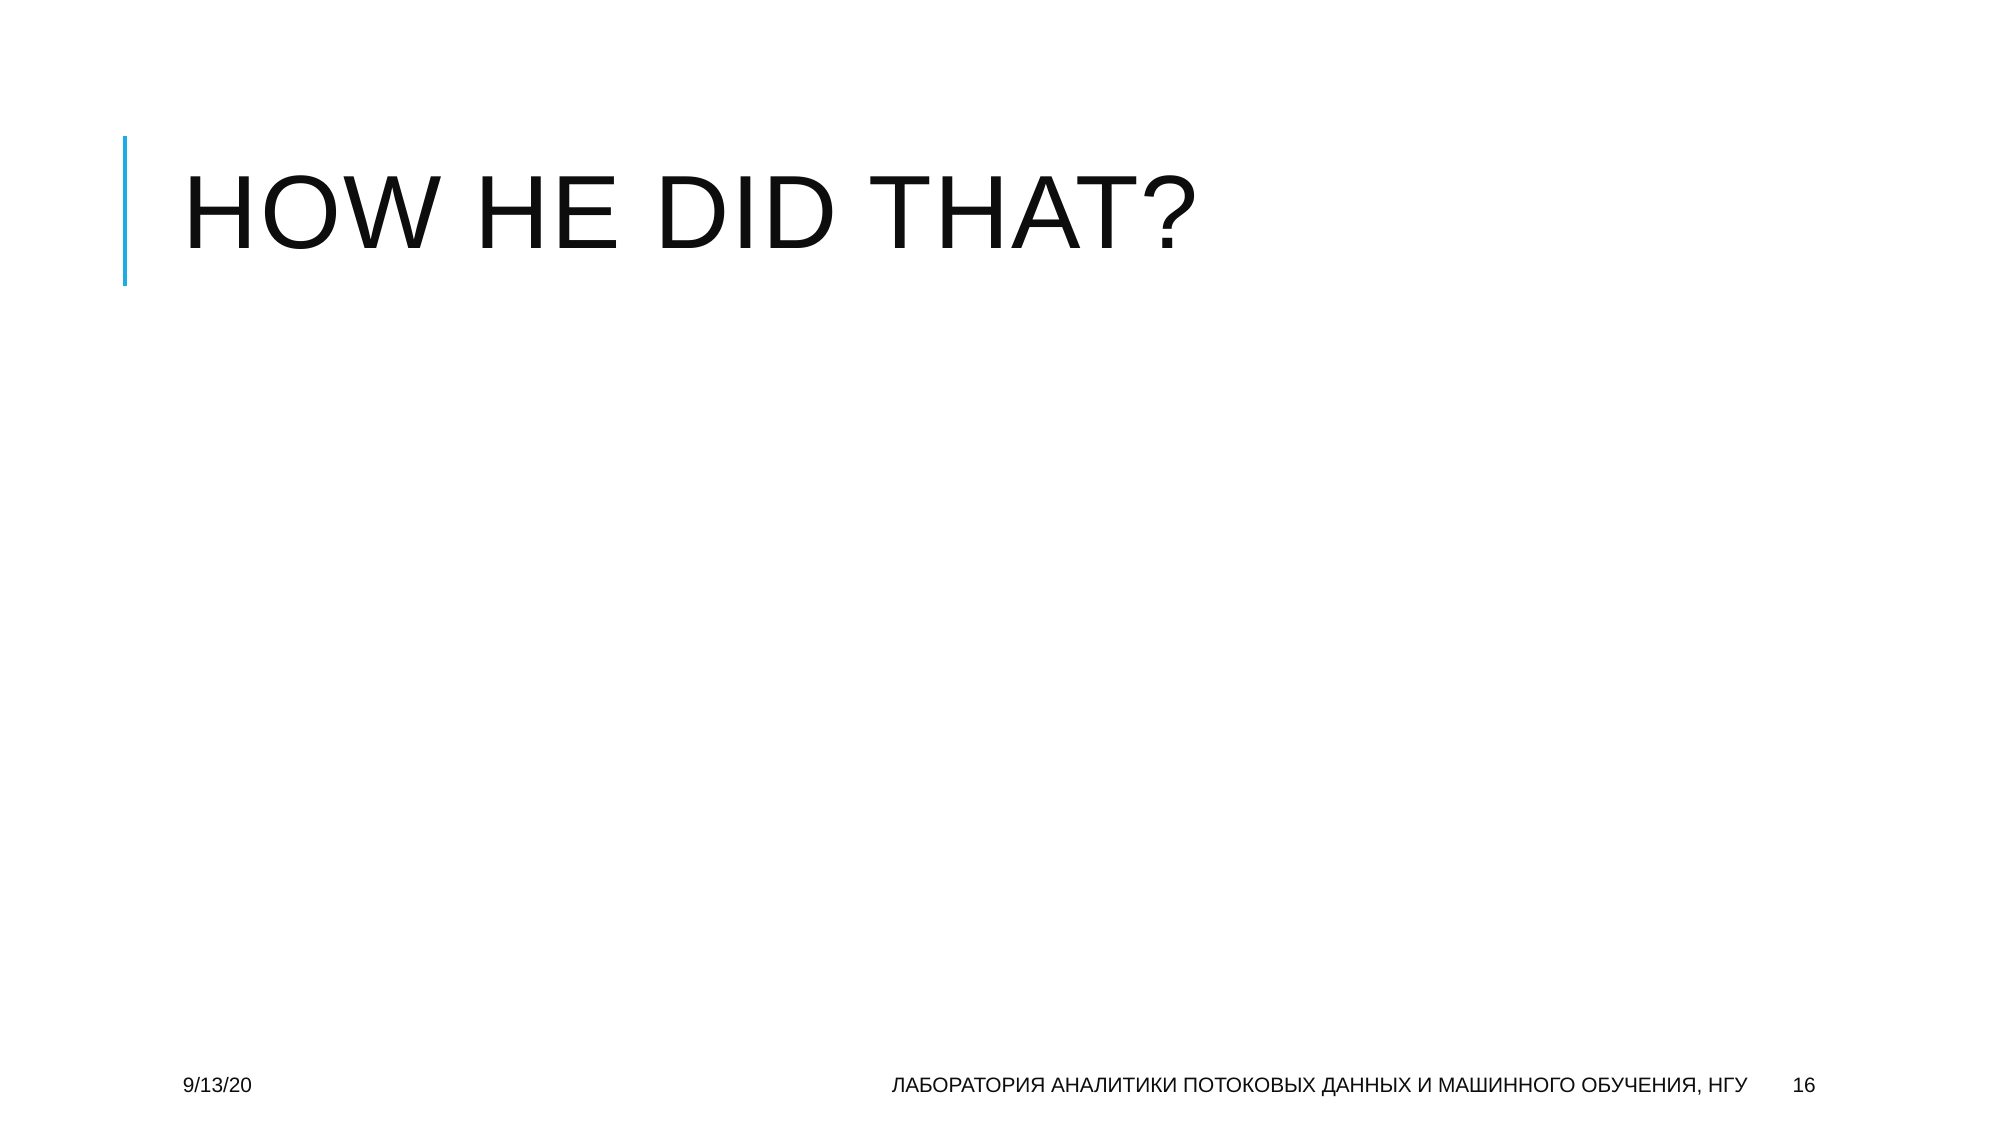

# How he did that?
9/13/20
Лаборатория аналитики потоковых данных и машинного обучения, НГУ
16